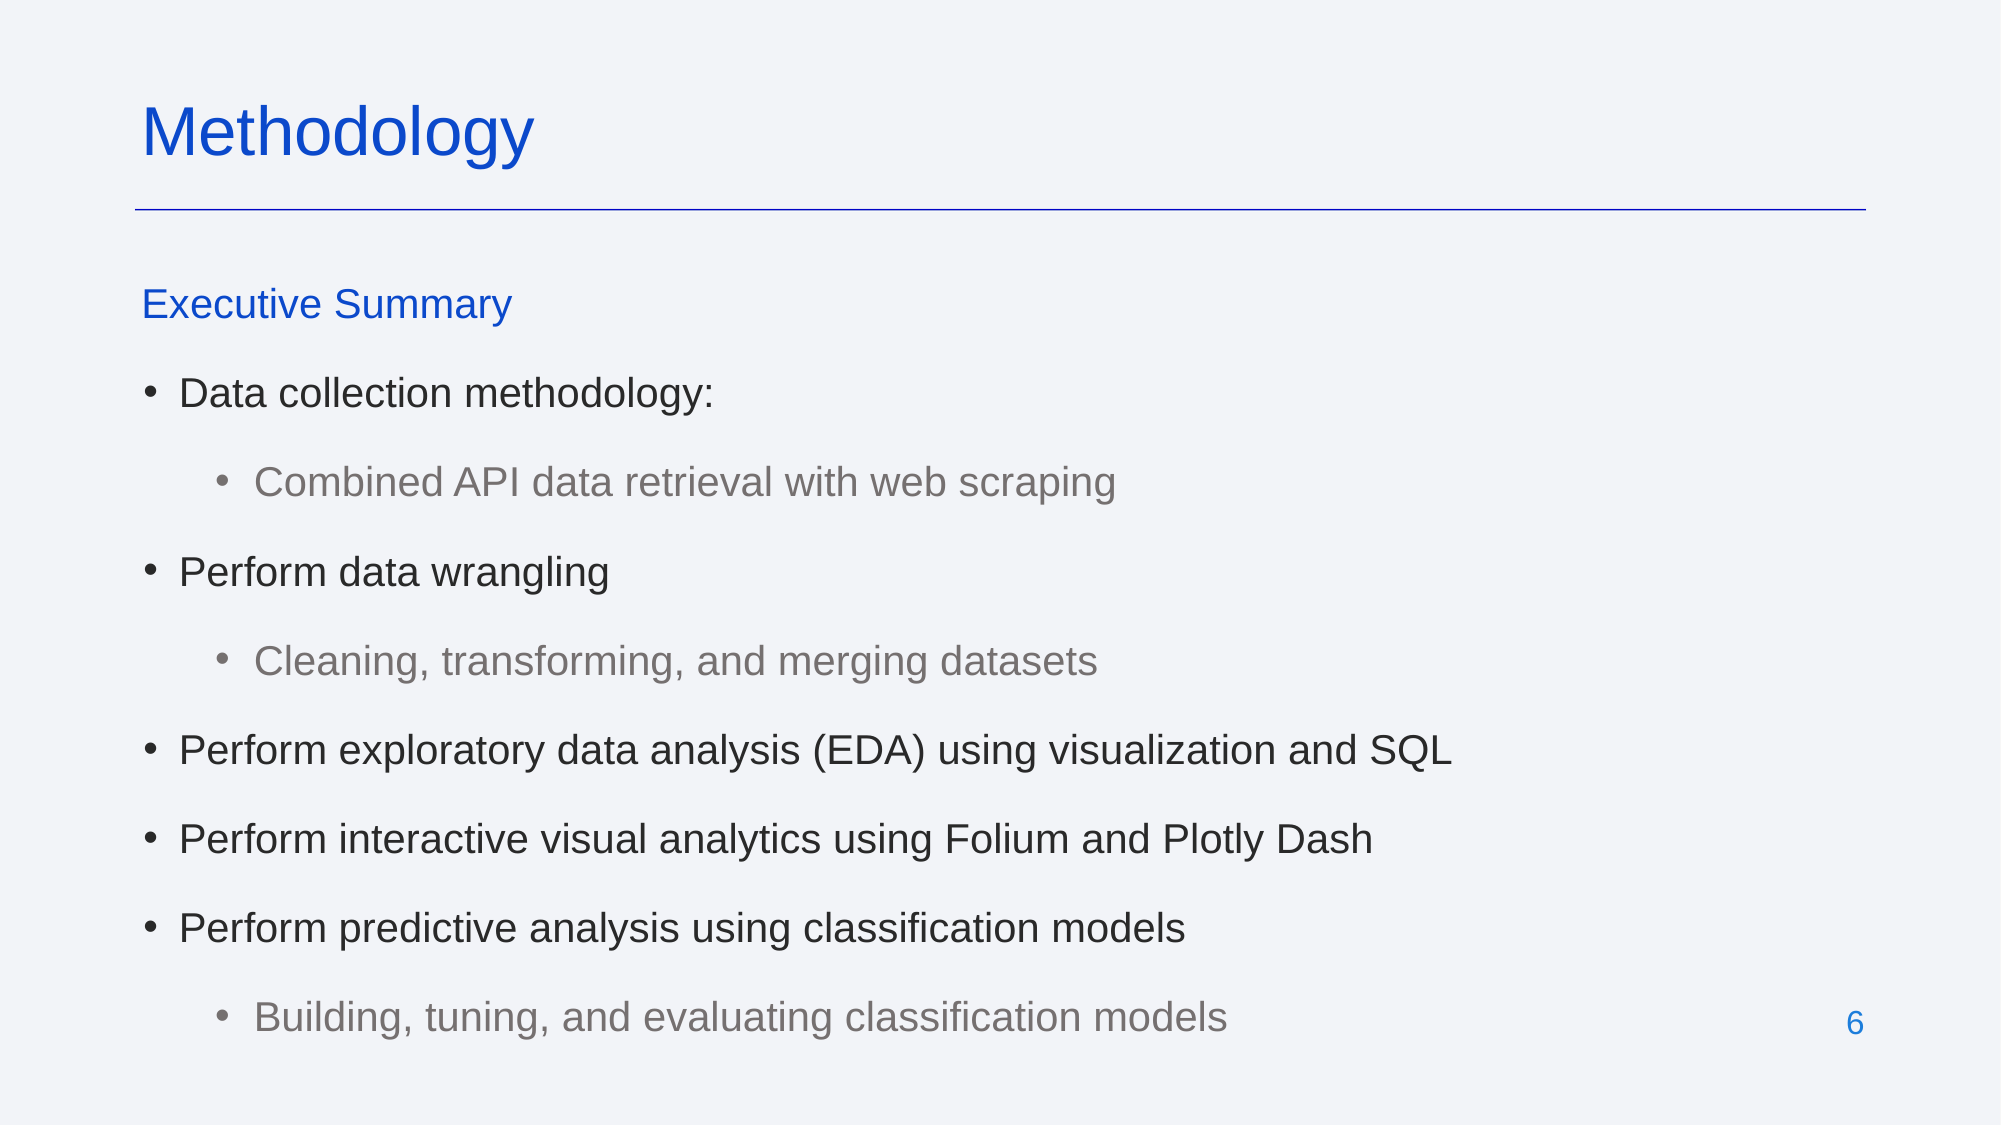

Methodology
Executive Summary
Data collection methodology:
Combined API data retrieval with web scraping
Perform data wrangling
Cleaning, transforming, and merging datasets
Perform exploratory data analysis (EDA) using visualization and SQL
Perform interactive visual analytics using Folium and Plotly Dash
Perform predictive analysis using classification models
Building, tuning, and evaluating classification models

6